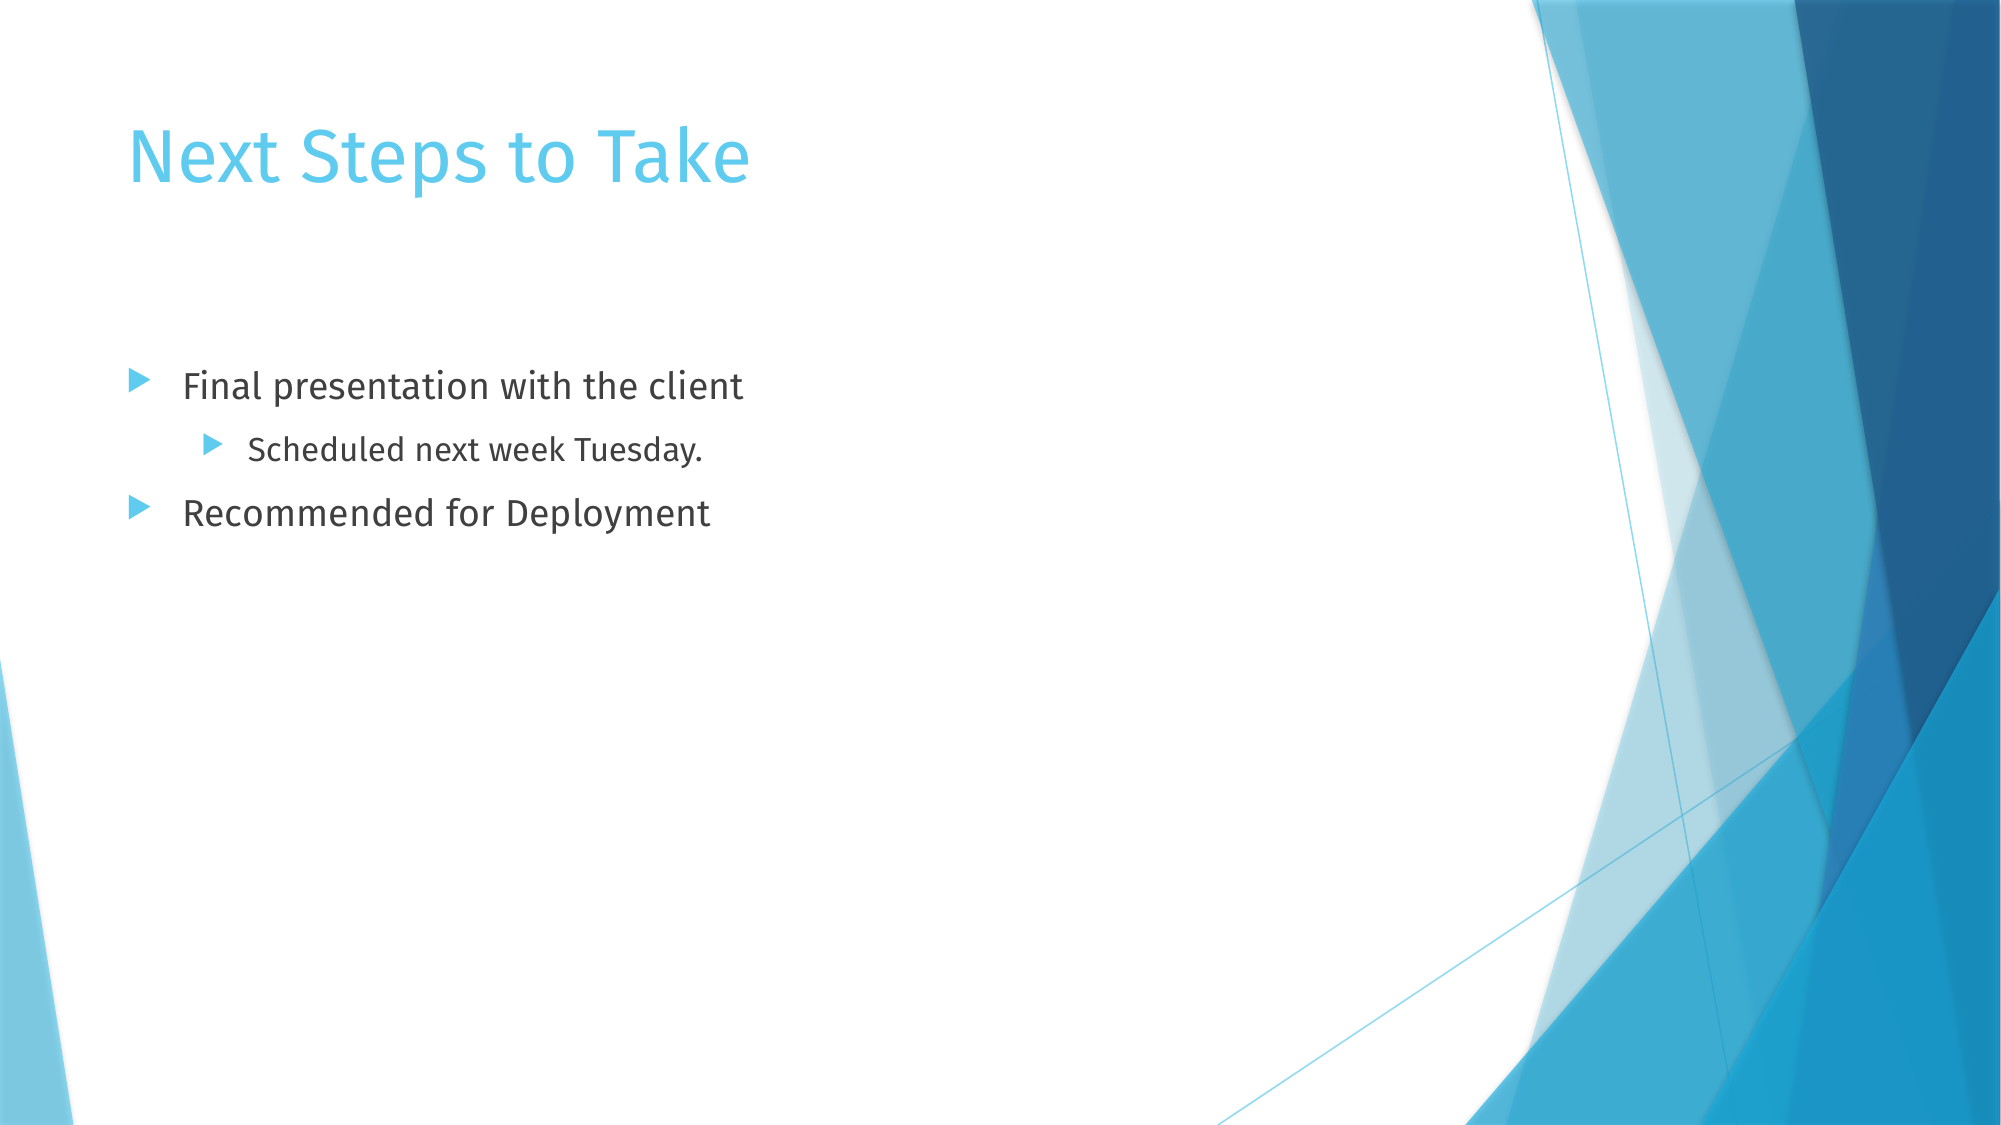

# Next Steps to Take
Final presentation with the client
Scheduled next week Tuesday.
Recommended for Deployment